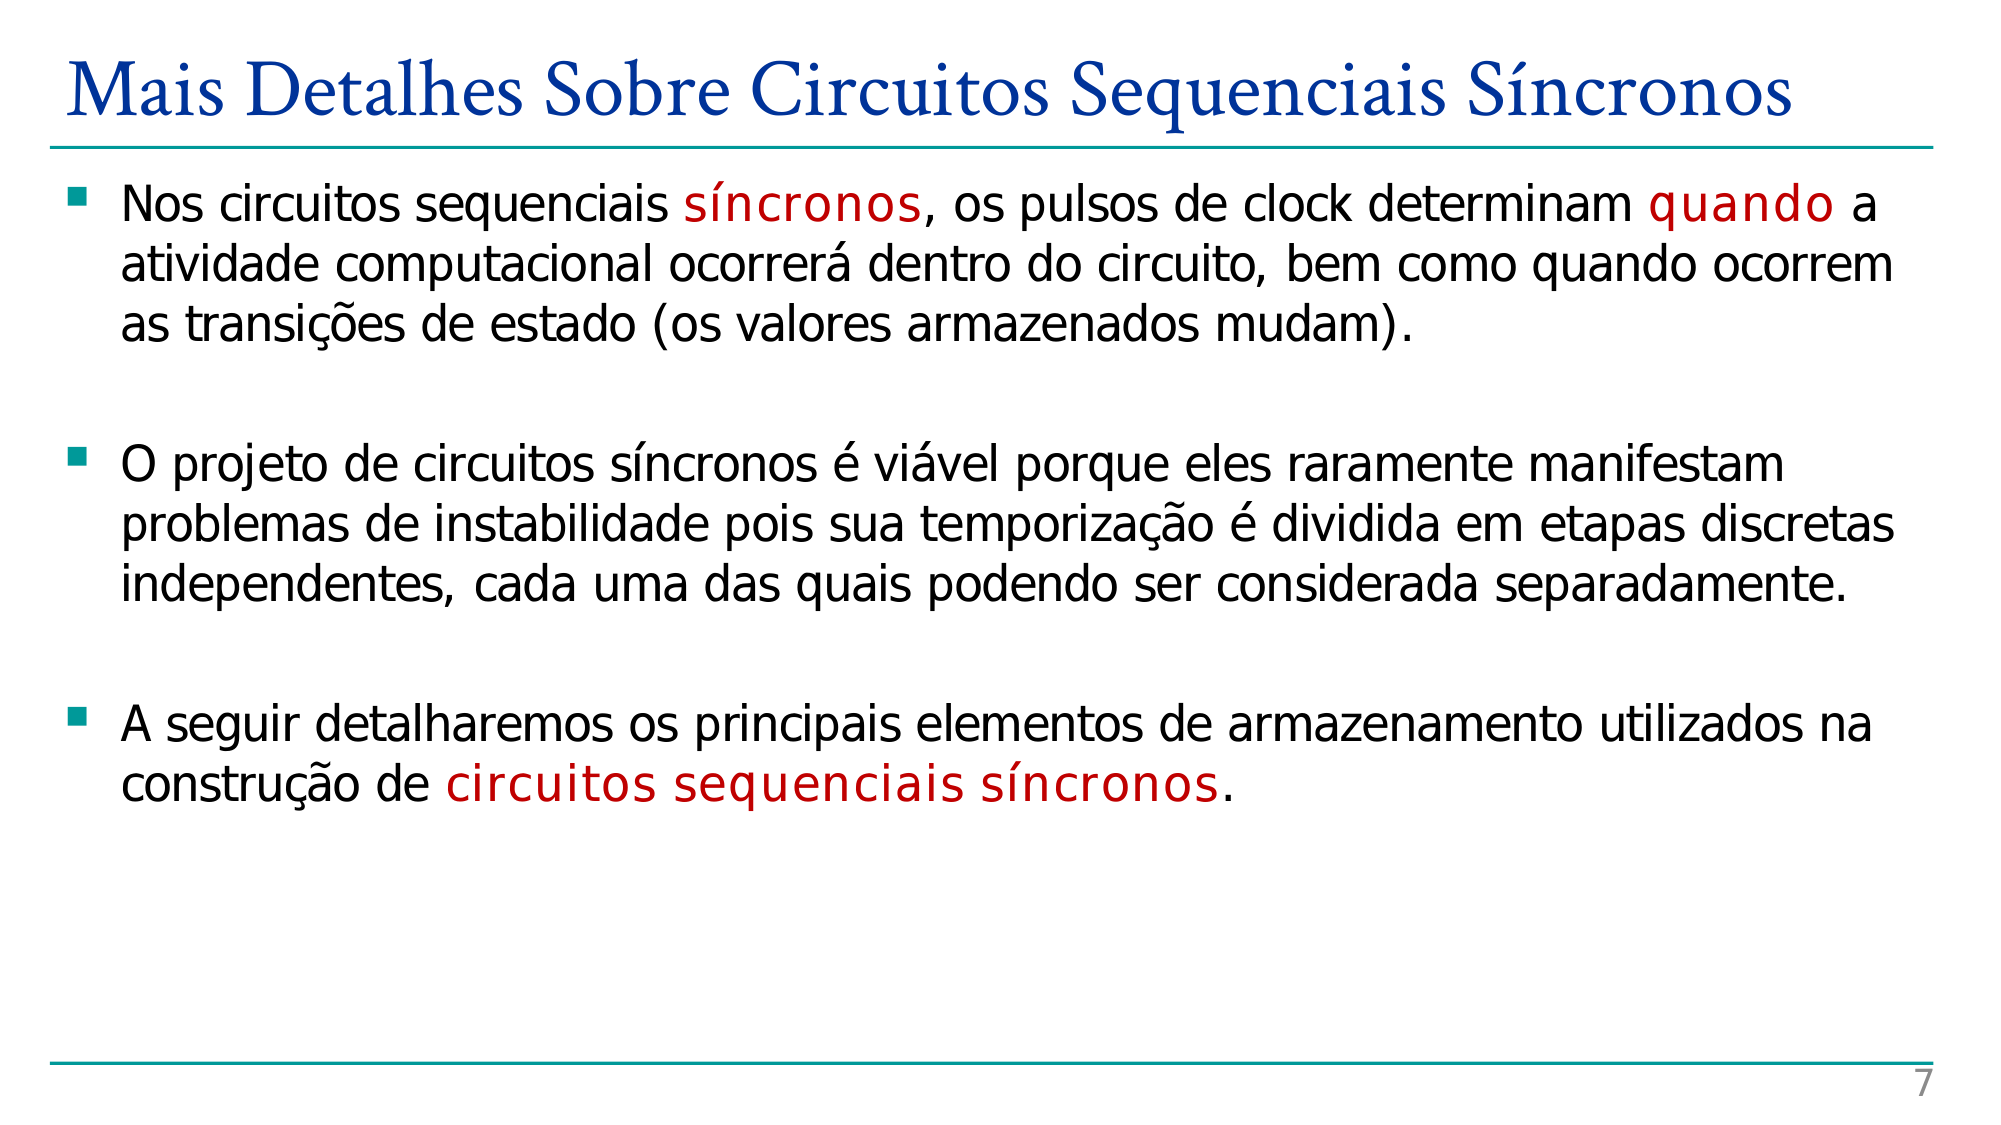

# Mais Detalhes Sobre Circuitos Sequenciais Síncronos
Nos circuitos sequenciais síncronos, os pulsos de clock determinam quando a atividade computacional ocorrerá dentro do circuito, bem como quando ocorrem as transições de estado (os valores armazenados mudam).

O projeto de circuitos síncronos é viável porque eles raramente manifestam problemas de instabilidade pois sua temporização é dividida em etapas discretas independentes, cada uma das quais podendo ser considerada separadamente.

A seguir detalharemos os principais elementos de armazenamento utilizados na construção de circuitos sequenciais síncronos.

7